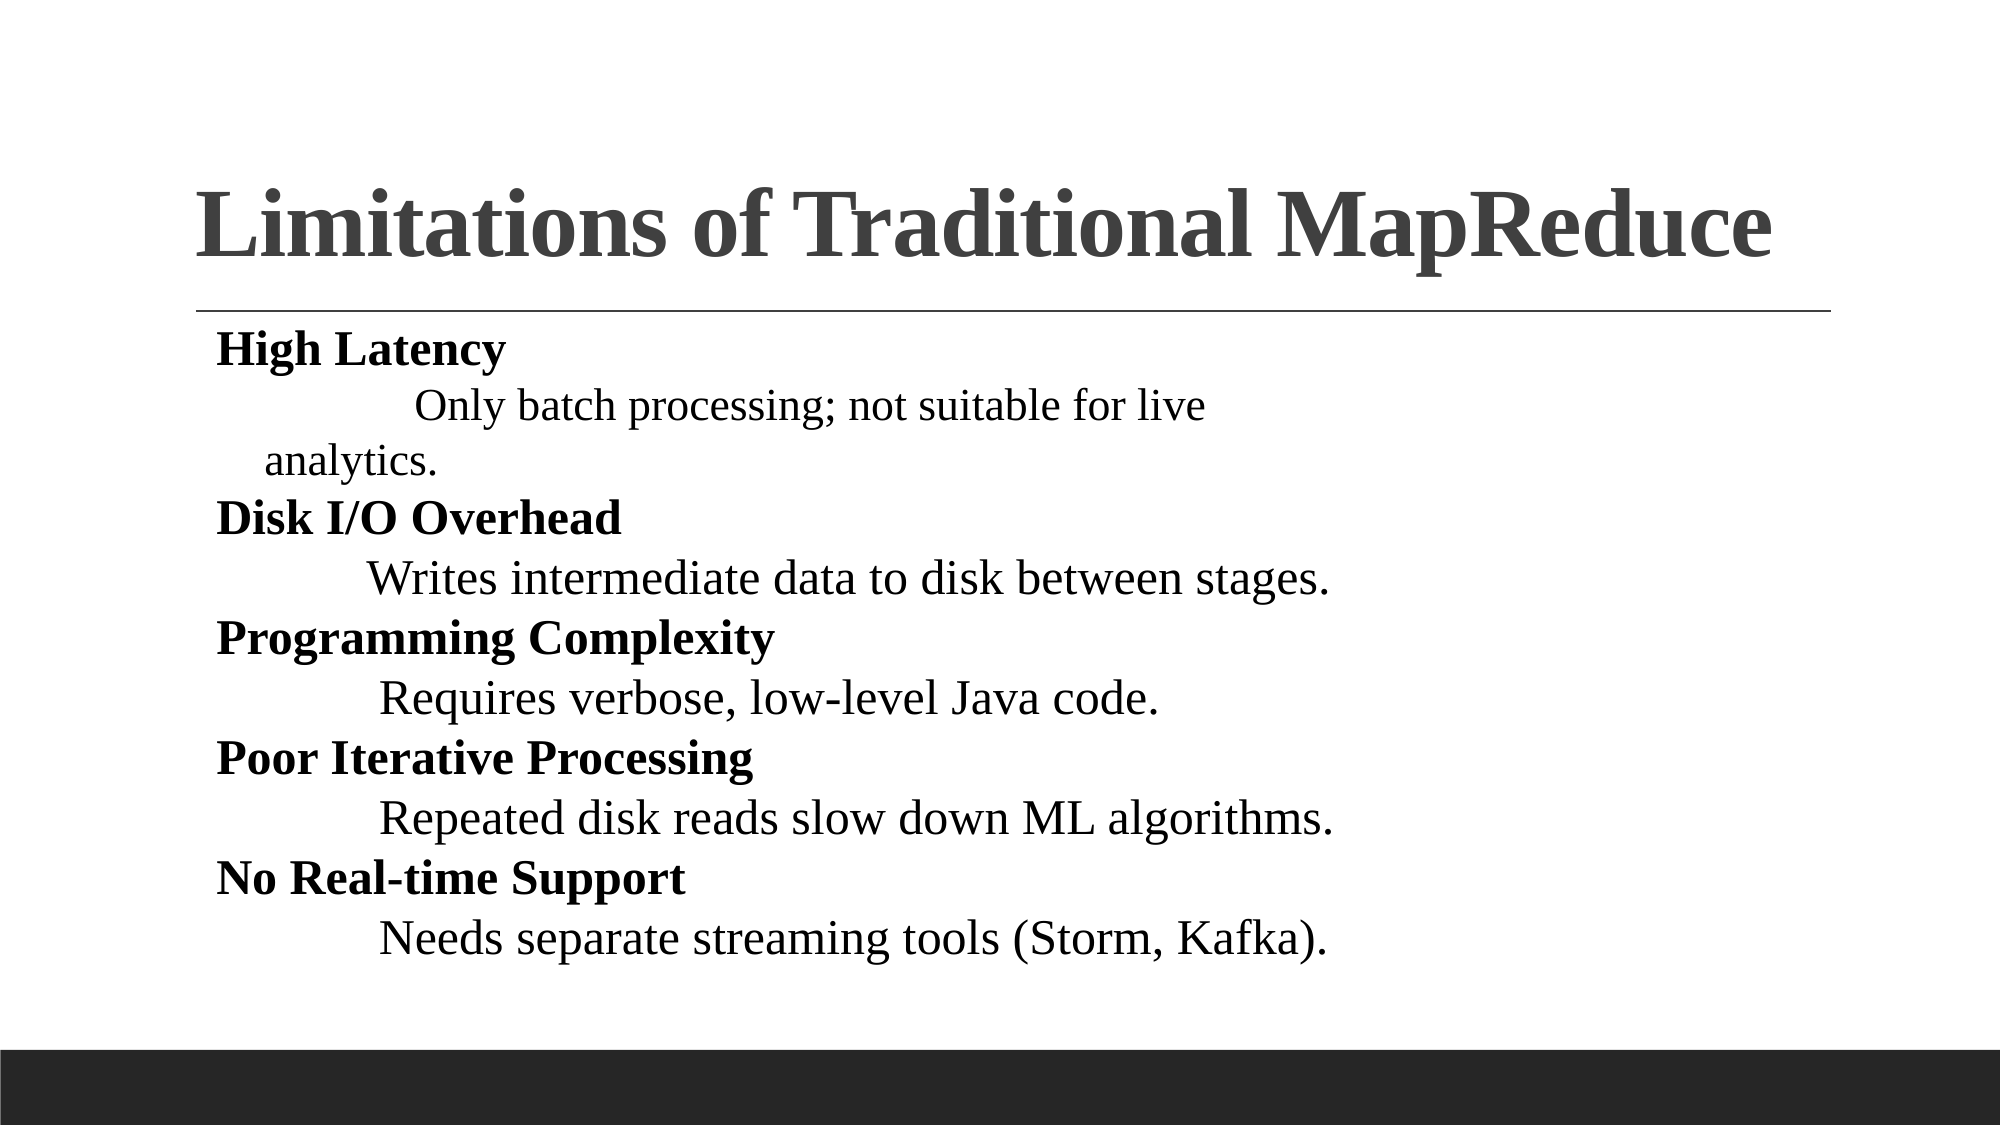

# Limitations of Traditional MapReduce
High Latency
	Only batch processing; not suitable for live analytics.
Disk I/O Overhead
	Writes intermediate data to disk between stages.
Programming Complexity
	 Requires verbose, low-level Java code.
Poor Iterative Processing
	 Repeated disk reads slow down ML algorithms.
No Real-time Support
	 Needs separate streaming tools (Storm, Kafka).